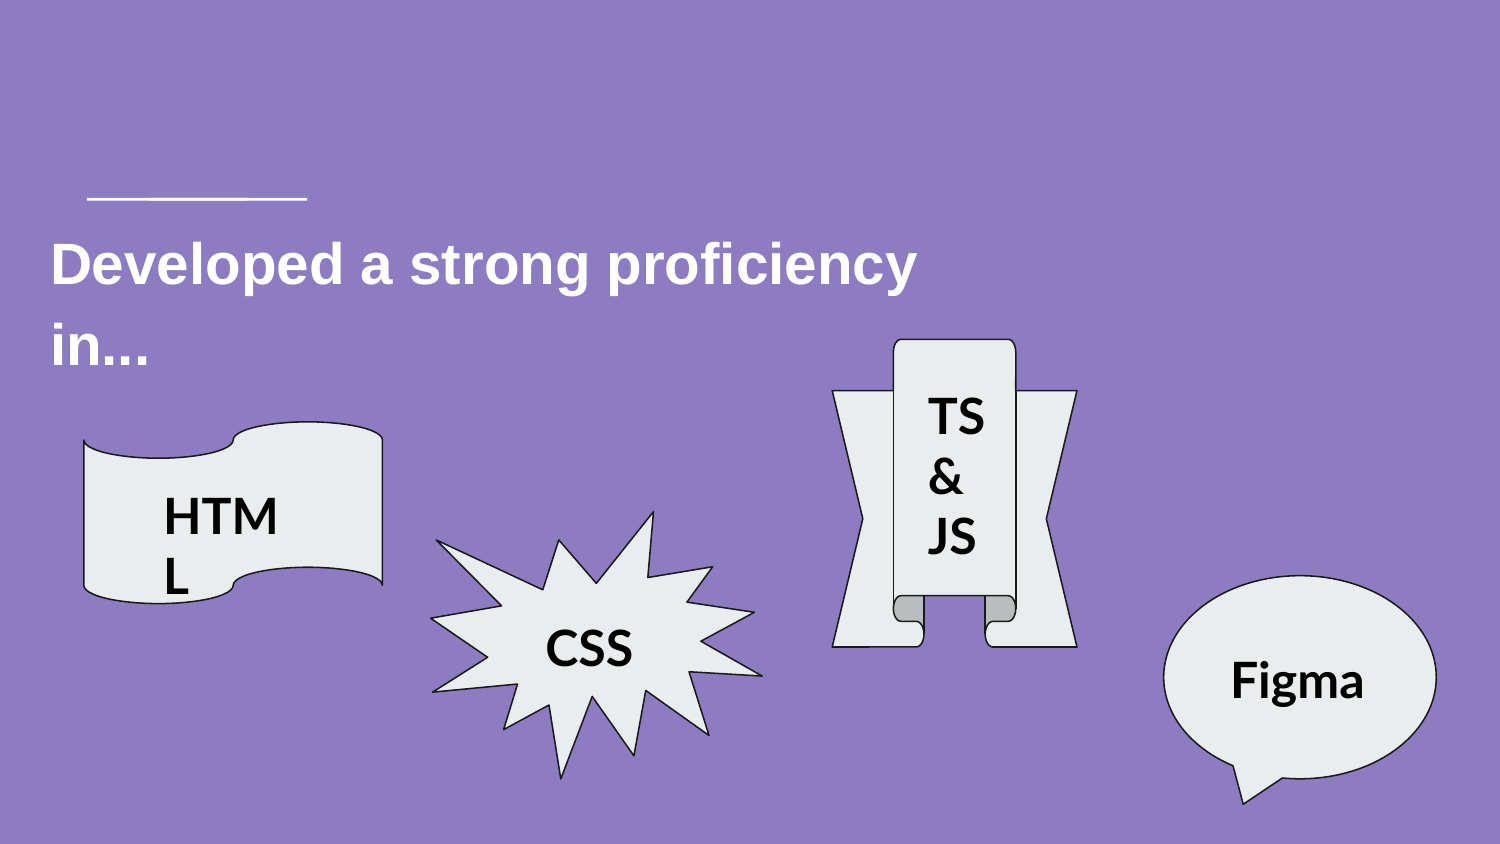

# Developed a strong proficiency in...

TS
&
JS

HTML

CSS
Figma